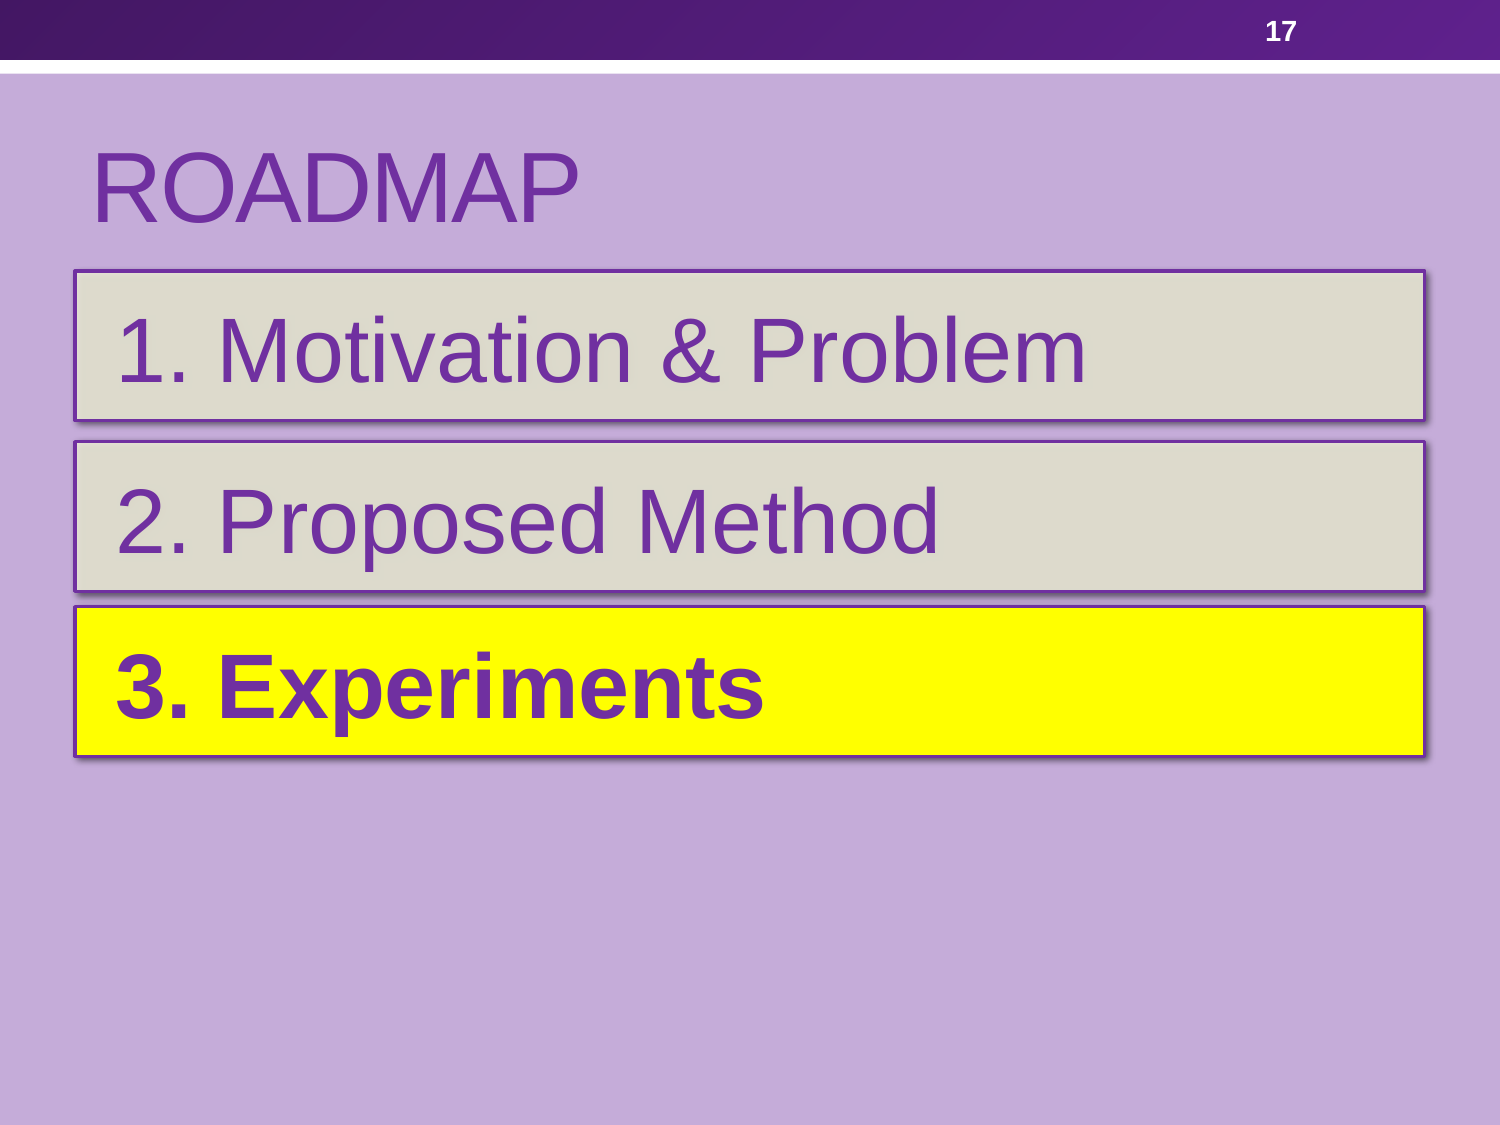

17
# roadmap
 1. Motivation & Problem
 2. Proposed Method
 3. Experiments